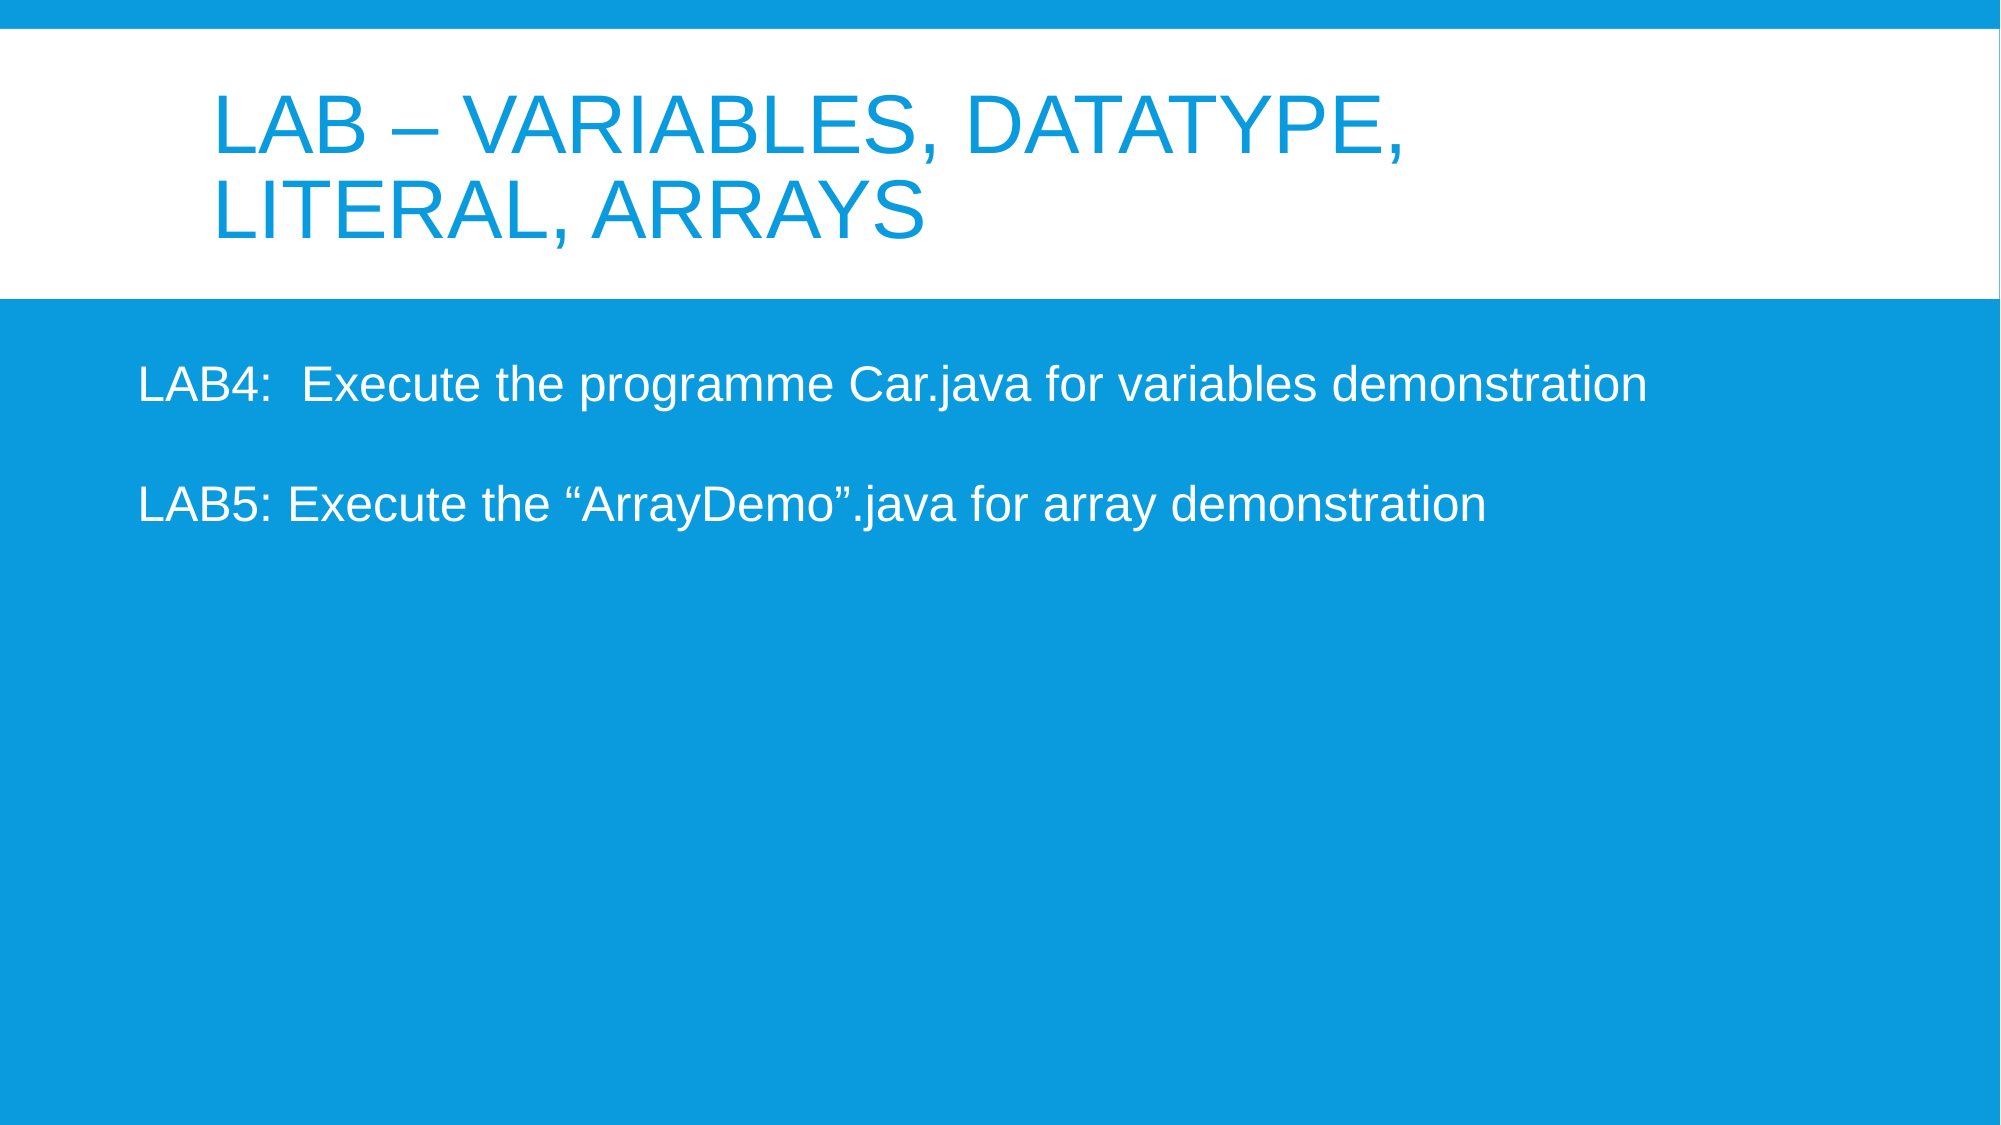

# LAB – Variables, datatype, literal, arrays
LAB4:  Execute the programme Car.java for variables demonstration

LAB5: Execute the “ArrayDemo”.java for array demonstration